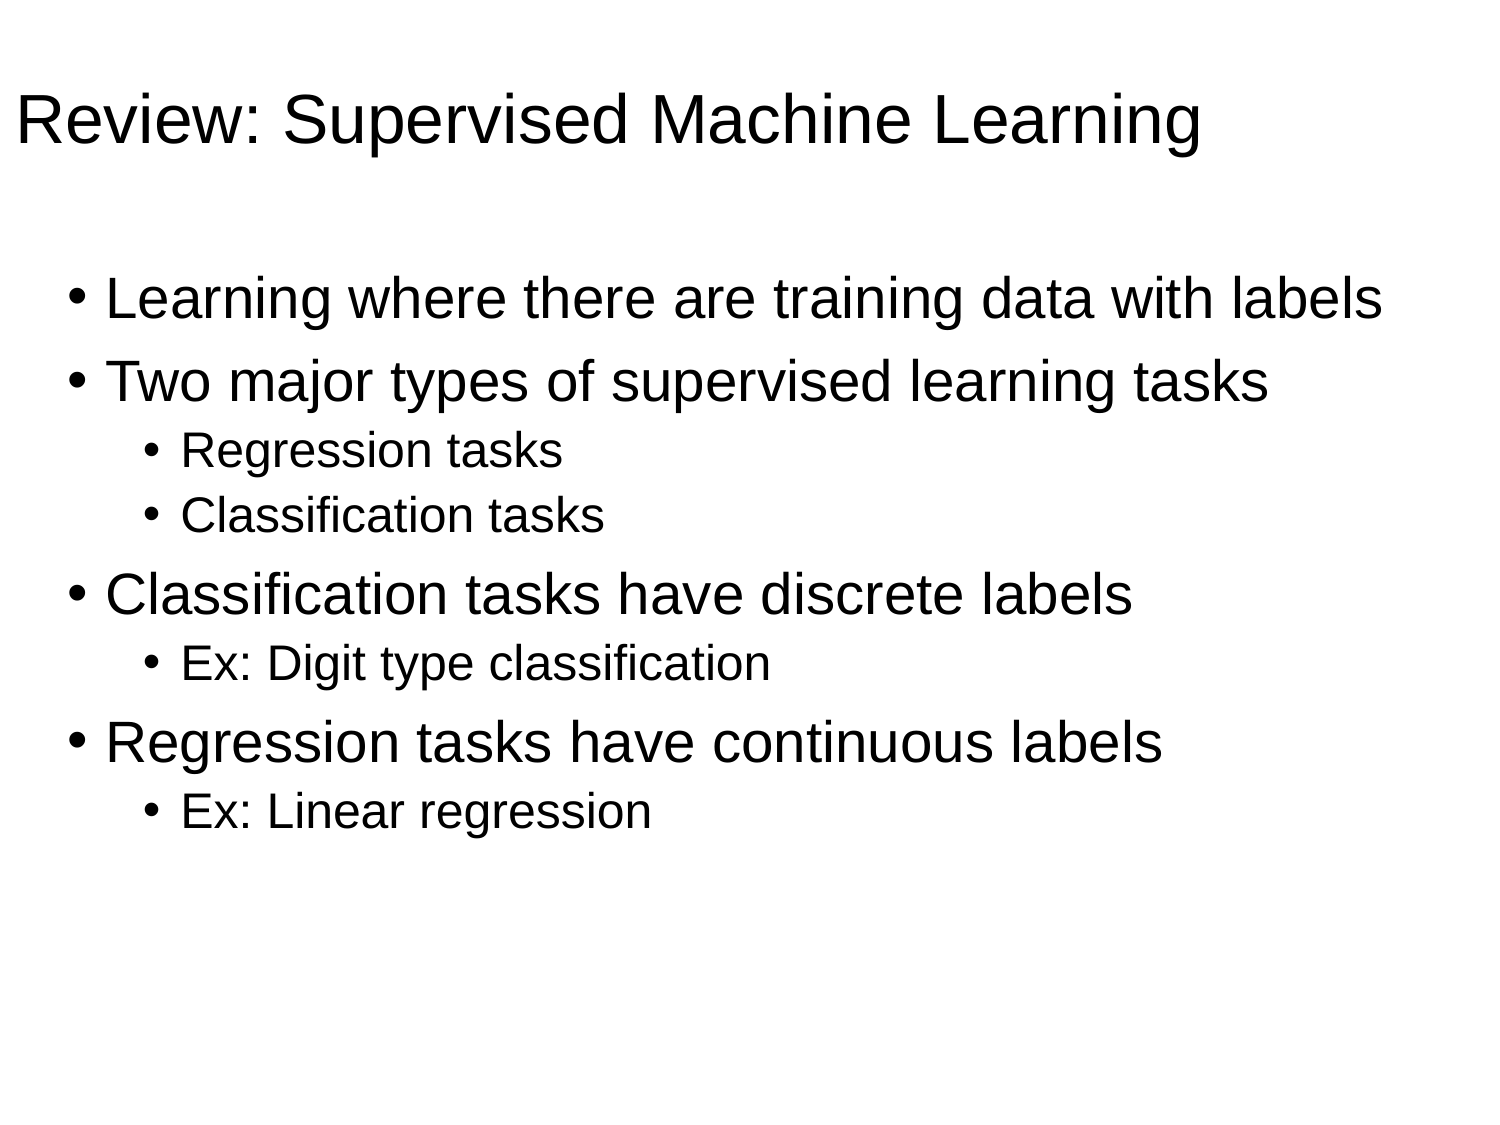

# Review: Supervised Machine Learning
Learning where there are training data with labels
Two major types of supervised learning tasks
Regression tasks
Classification tasks
Classification tasks have discrete labels
Ex: Digit type classification
Regression tasks have continuous labels
Ex: Linear regression